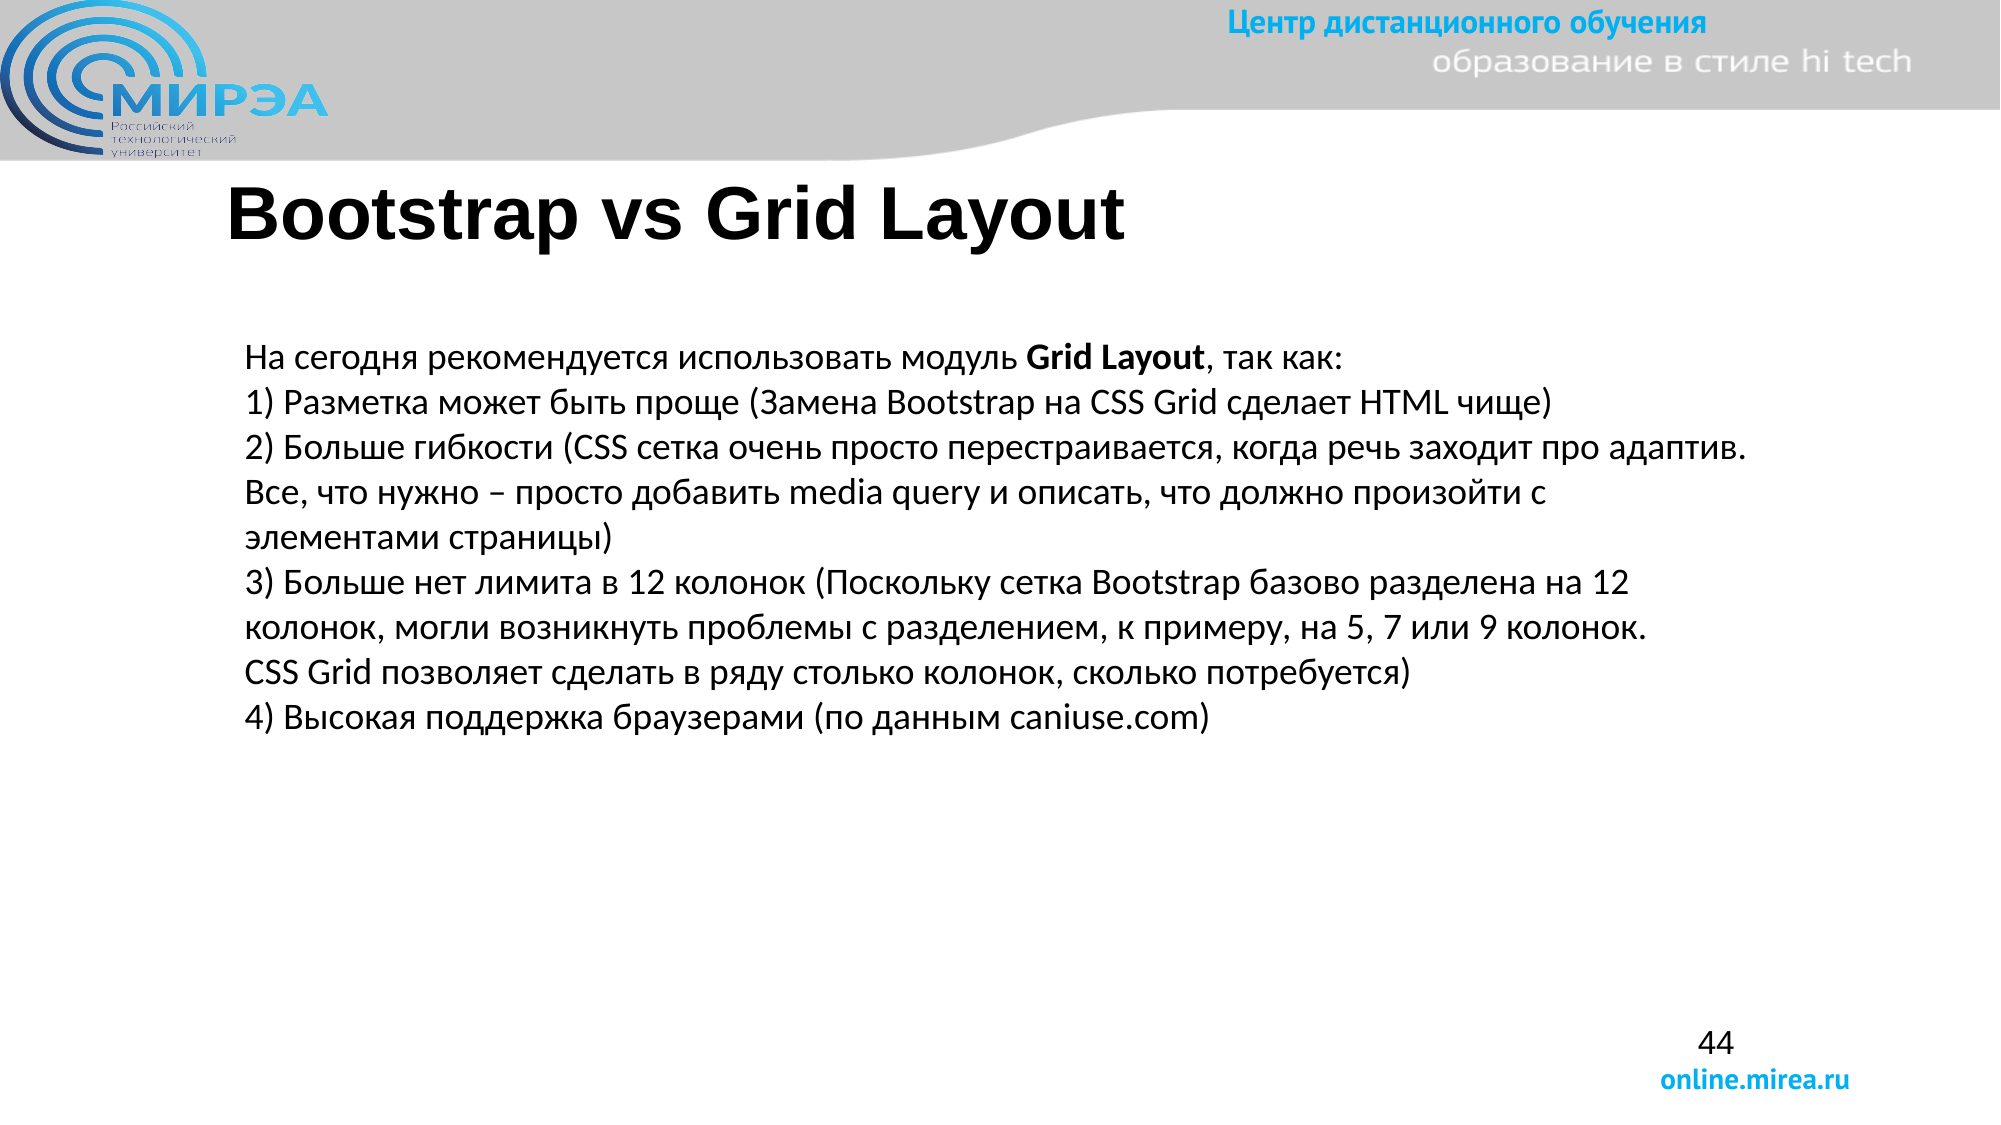

Bootstrap vs Grid Layout

На сегодня рекомендуется использовать модуль Grid Layout, так как:
1) Разметка может быть проще (Замена Bootstrap на CSS Grid сделает HTML чище)
2) Больше гибкости (CSS сетка очень просто перестраивается, когда речь заходит про адаптив. Все, что нужно – просто добавить media query и описать, что должно произойти с элементами страницы)
3) Больше нет лимита в 12 колонок (Поскольку сетка Bootstrap базово разделена на 12 колонок, могли возникнуть проблемы с разделением, к примеру, на 5, 7 или 9 колонок.
CSS Grid позволяет сделать в ряду столько колонок, сколько потребуется)
4) Высокая поддержка браузерами (по данным caniuse.com)

44